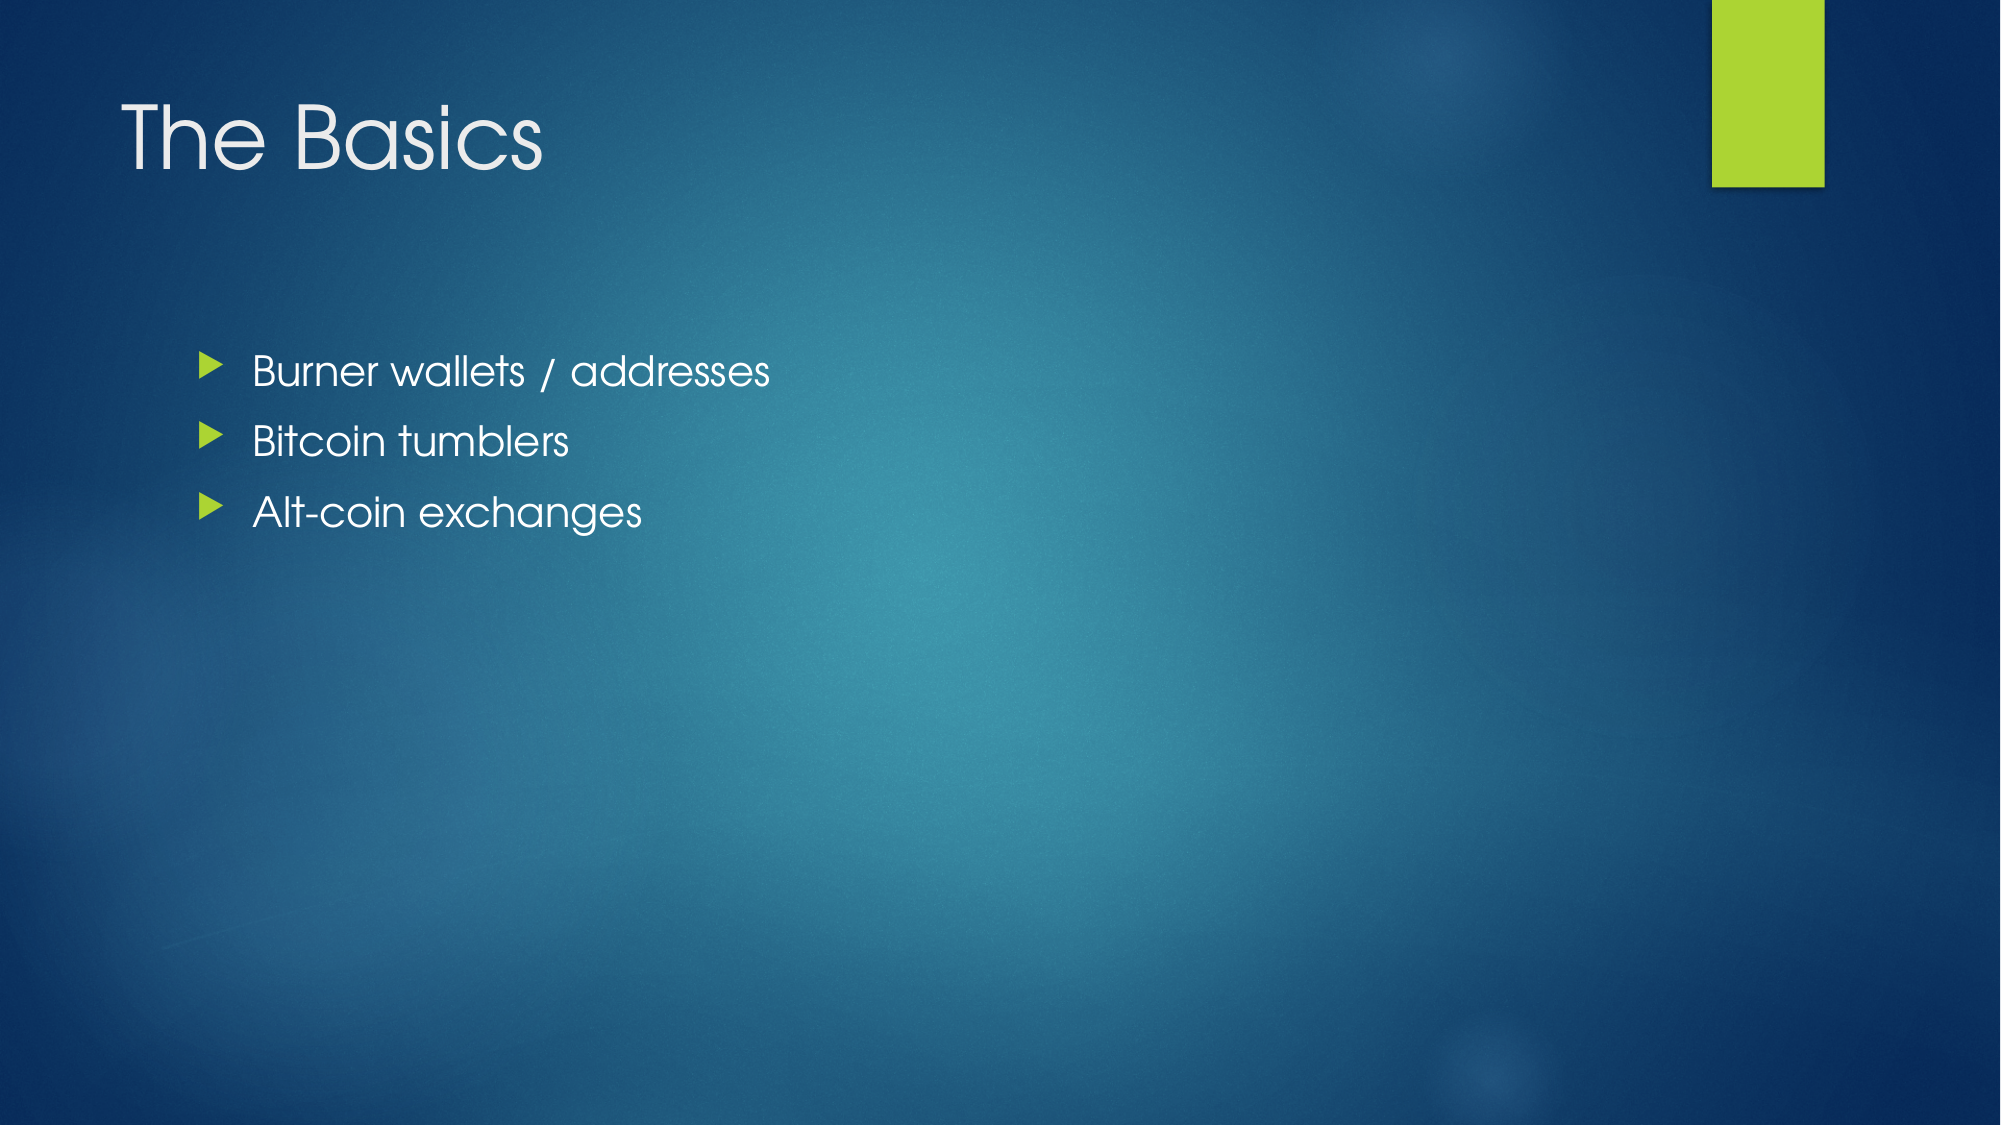

# The Basics
Burner wallets / addresses
Bitcoin tumblers
Alt-coin exchanges